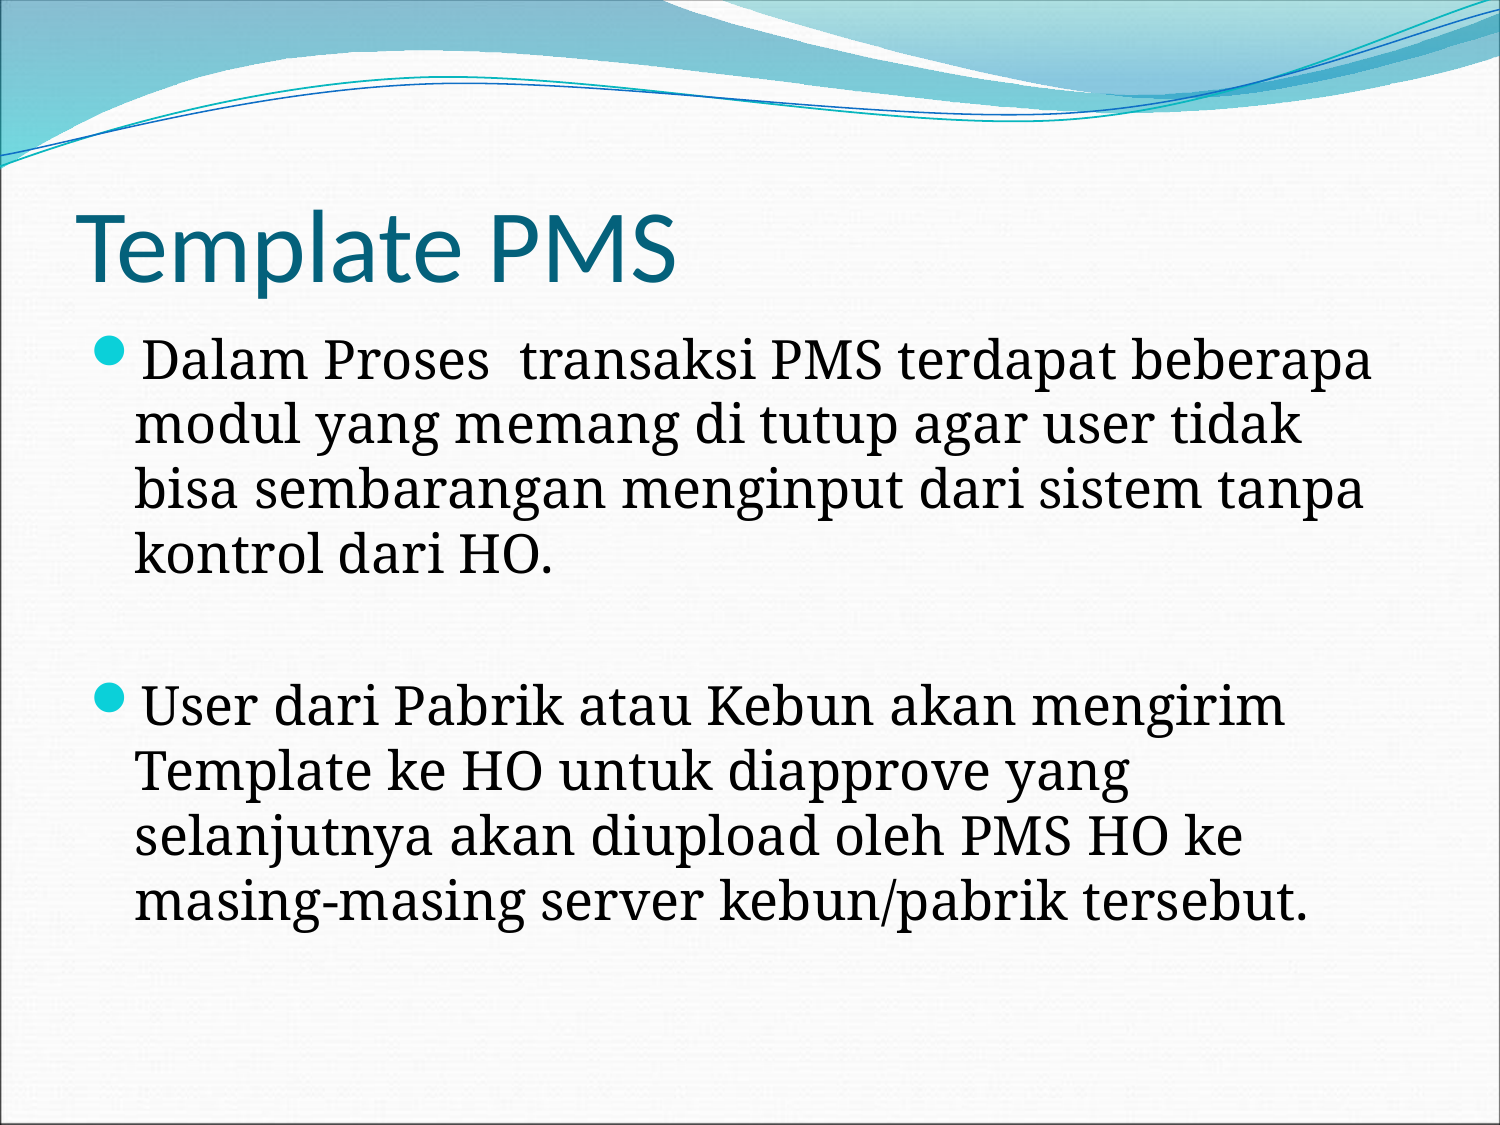

# Template PMS
Dalam Proses  transaksi PMS terdapat beberapa modul yang memang di tutup agar user tidak bisa sembarangan menginput dari sistem tanpa kontrol dari HO.

User dari Pabrik atau Kebun akan mengirim Template ke HO untuk diapprove yang selanjutnya akan diupload oleh PMS HO ke masing-masing server kebun/pabrik tersebut.